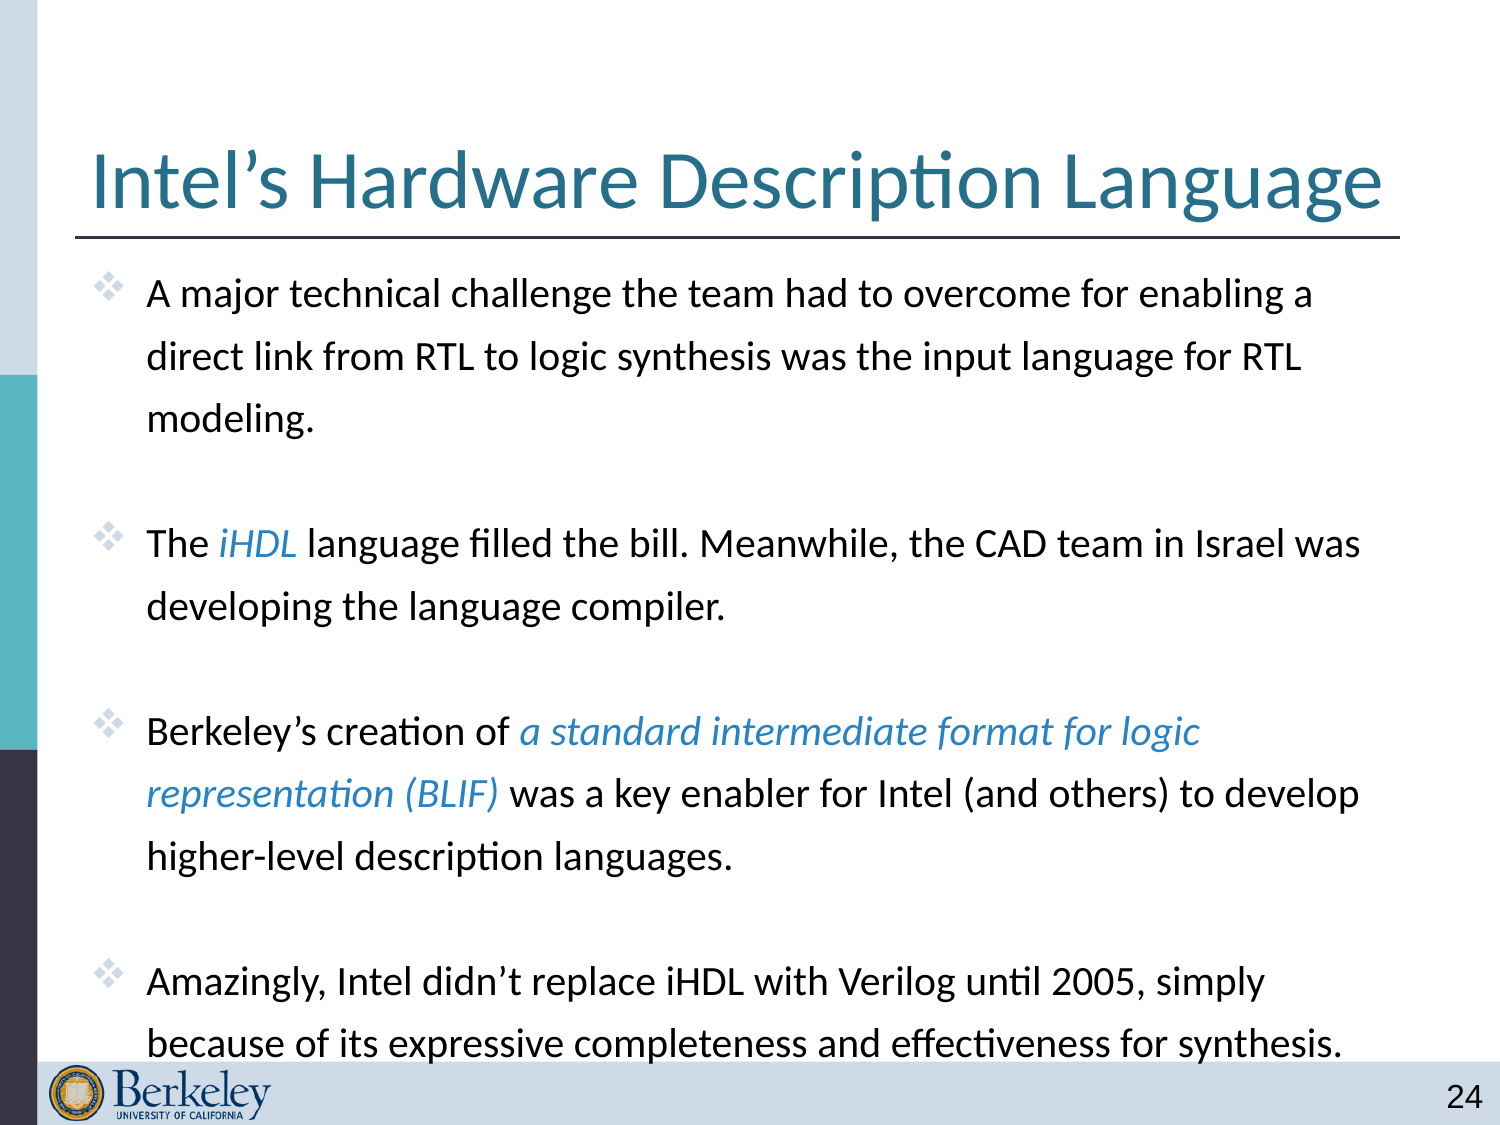

# Intel’s Hardware Description Language
A major technical challenge the team had to overcome for enabling a direct link from RTL to logic synthesis was the input language for RTL modeling.

The iHDL language filled the bill. Meanwhile, the CAD team in Israel was developing the language compiler.

Berkeley’s creation of a standard intermediate format for logic representation (BLIF) was a key enabler for Intel (and others) to develop higher-level description languages.

Amazingly, Intel didn’t replace iHDL with Verilog until 2005, simply because of its expressive completeness and effectiveness for synthesis.

24